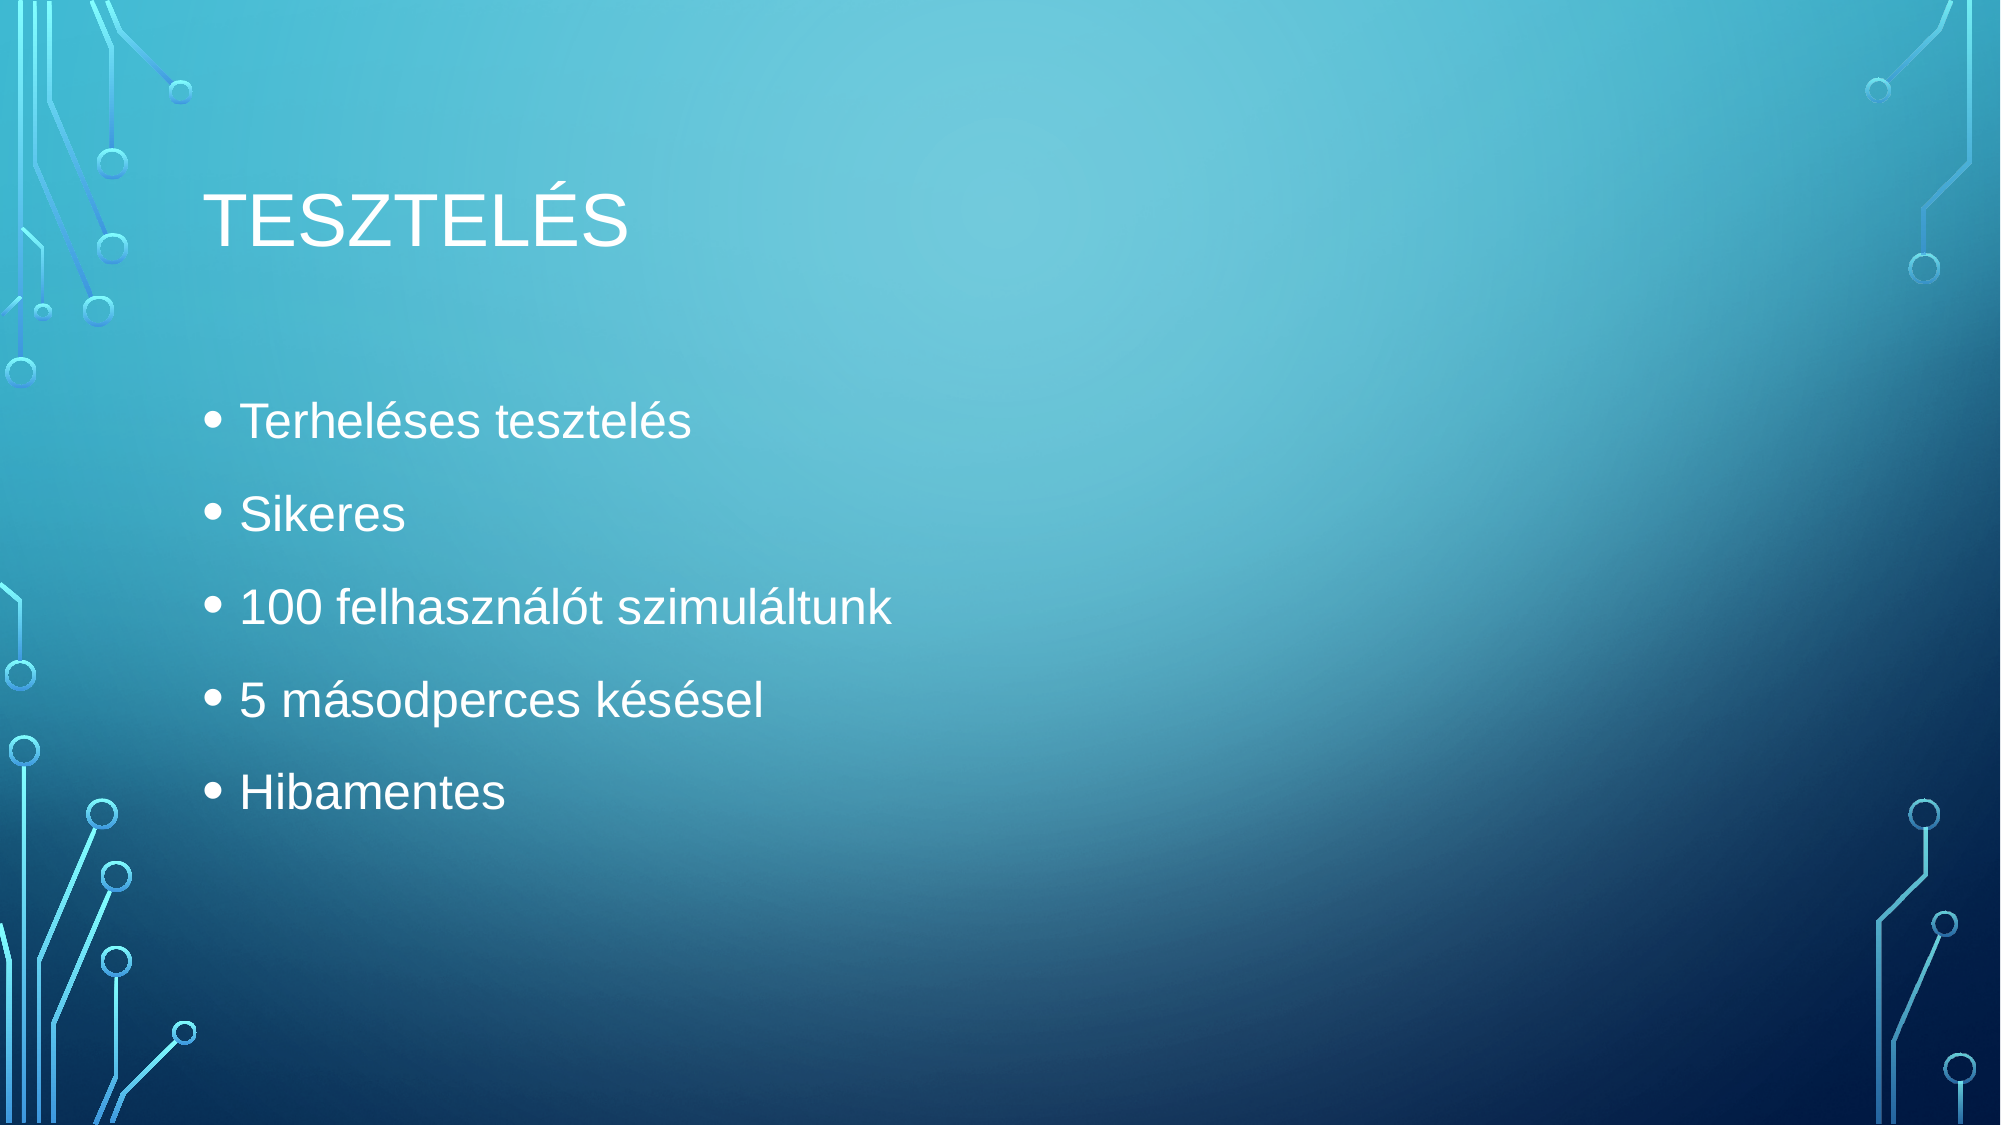

# tesztelés
Terheléses tesztelés
Sikeres
100 felhasználót szimuláltunk
5 másodperces késésel
Hibamentes